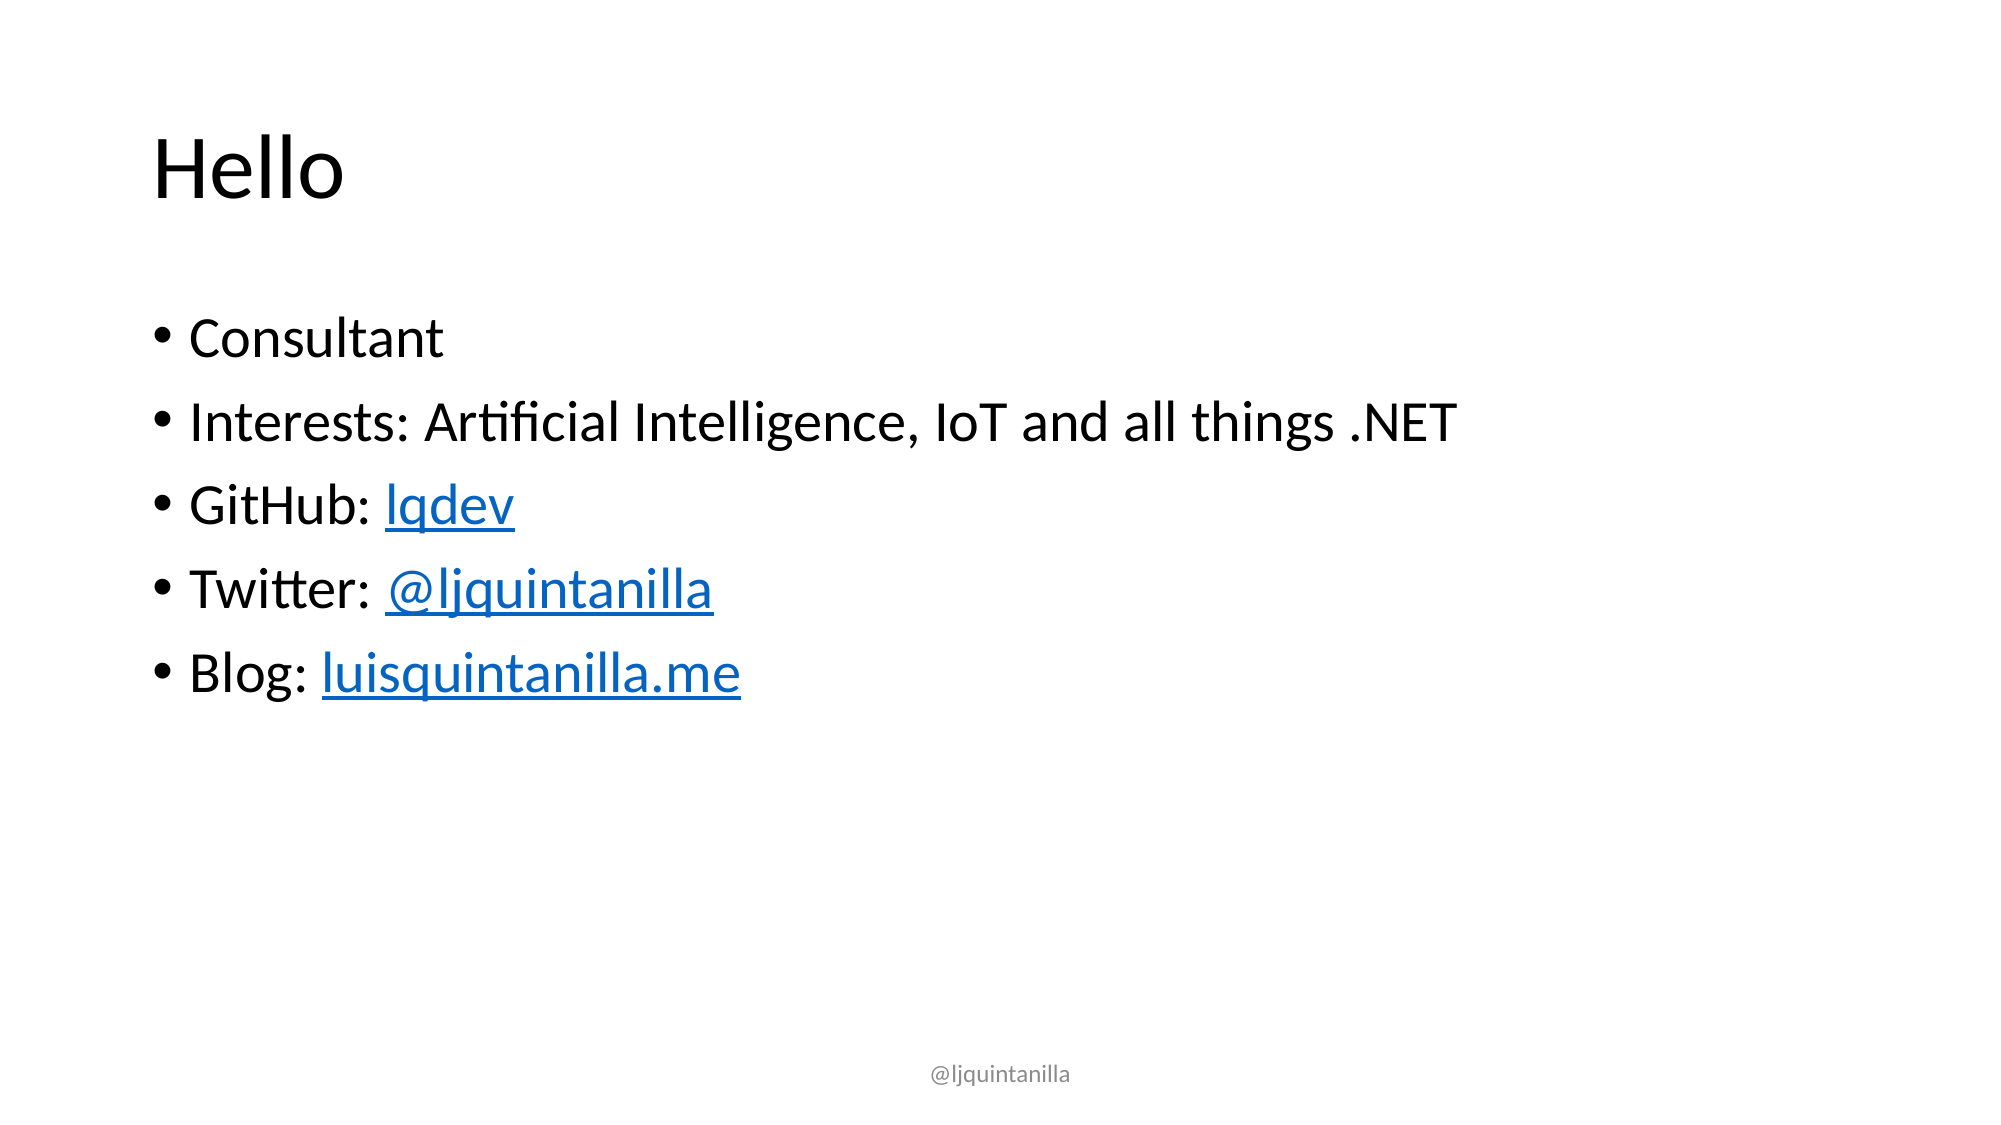

# Hello
Consultant
Interests: Artificial Intelligence, IoT and all things .NET
GitHub: lqdev
Twitter: @ljquintanilla
Blog: luisquintanilla.me
@ljquintanilla